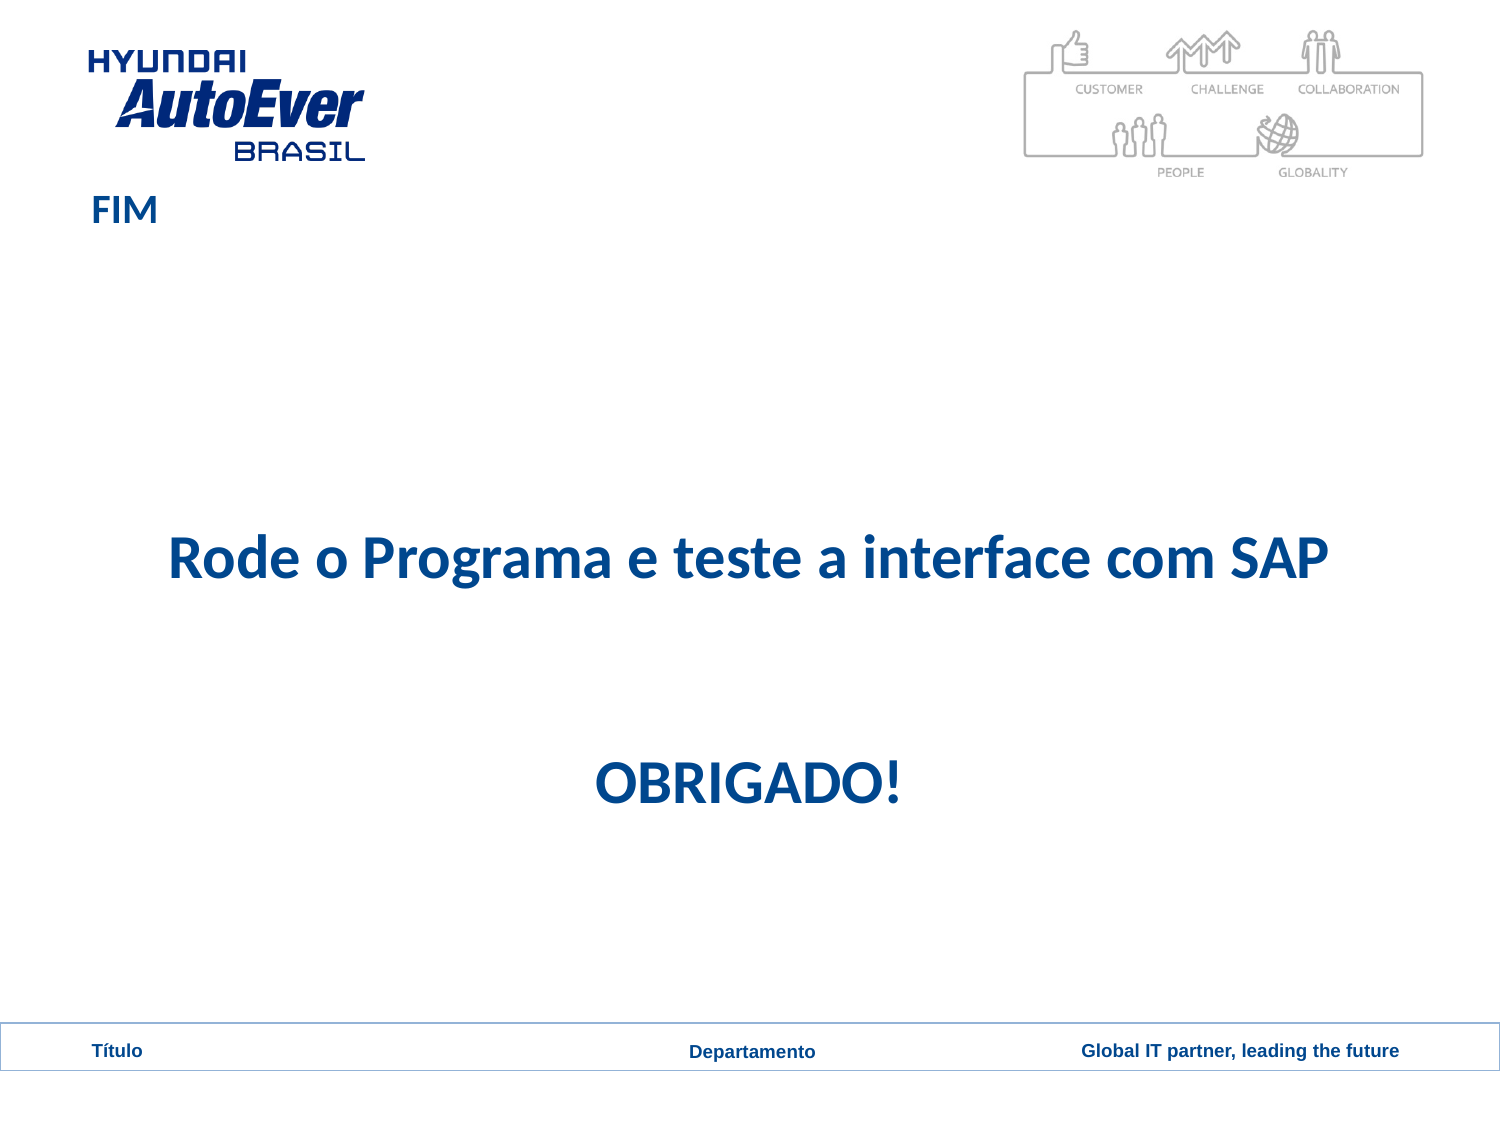

# FIM
Rode o Programa e teste a interface com SAP

OBRIGADO!